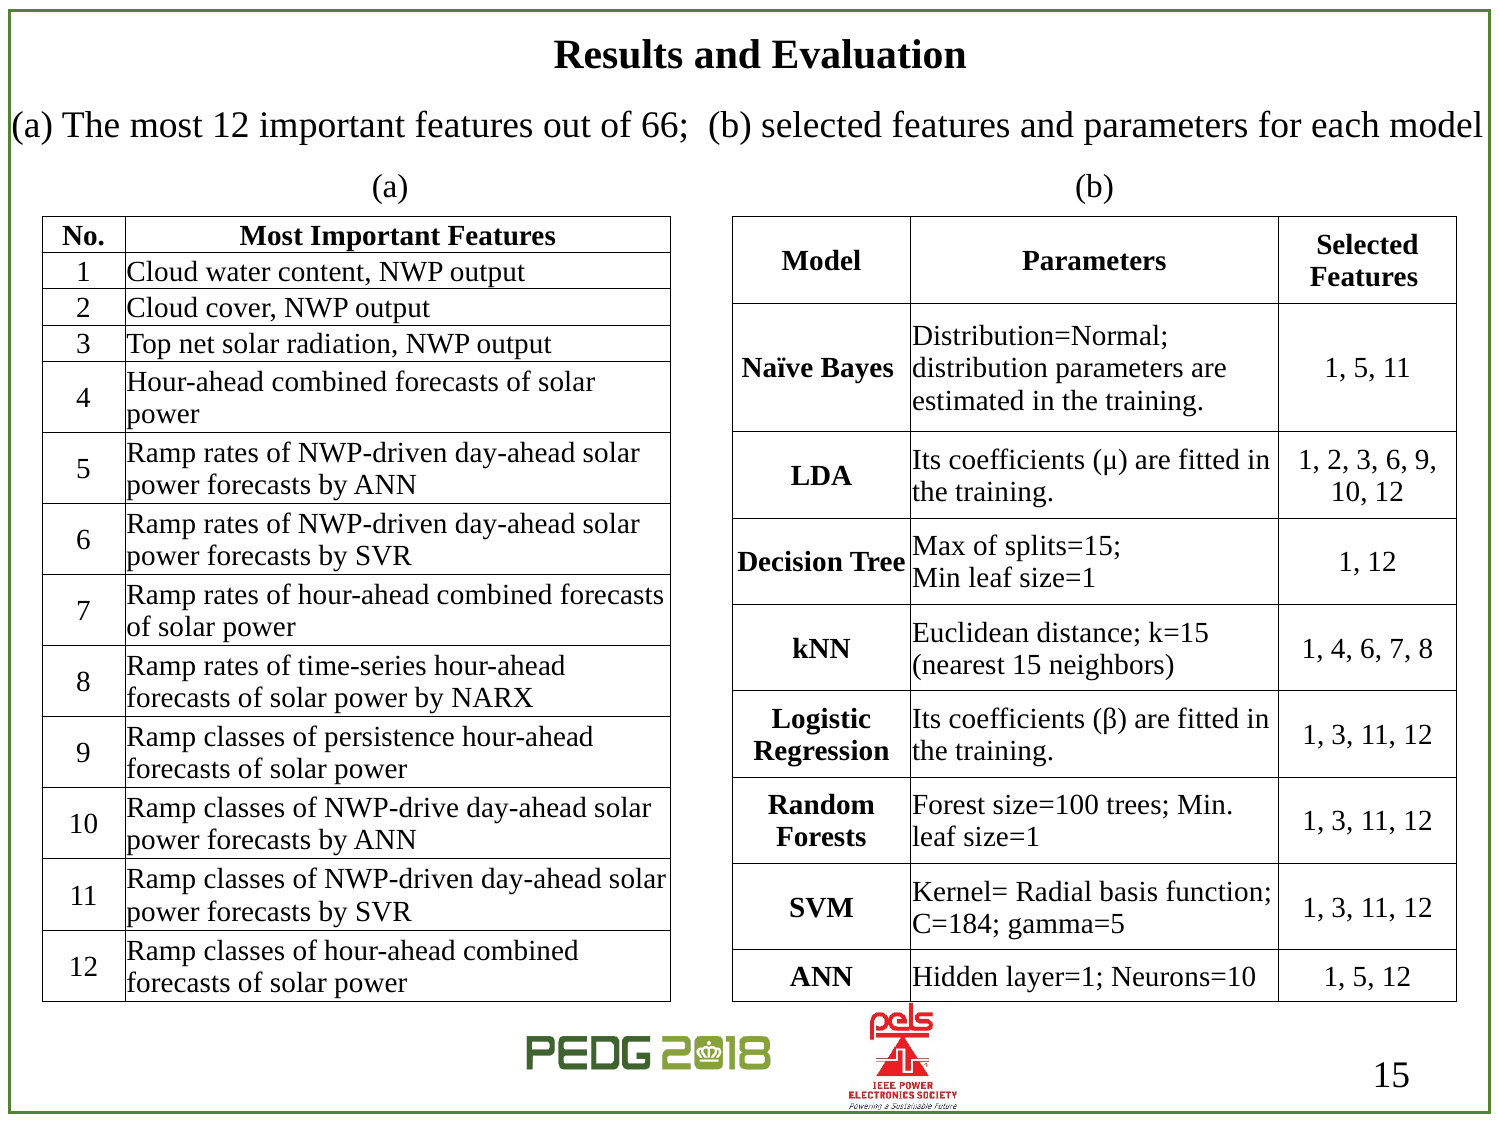

Results and Evaluation
(a) The most 12 important features out of 66;  (b) selected features and parameters for each model
(a)
(b)
| No. | Most Important Features |
| --- | --- |
| 1 | Cloud water content, NWP output |
| 2 | Cloud cover, NWP output |
| 3 | Top net solar radiation, NWP output |
| 4 | Hour-ahead combined forecasts of solar power |
| 5 | Ramp rates of NWP-driven day-ahead solar power forecasts by ANN |
| 6 | Ramp rates of NWP-driven day-ahead solar power forecasts by SVR |
| 7 | Ramp rates of hour-ahead combined forecasts of solar power |
| 8 | Ramp rates of time-series hour-ahead forecasts of solar power by NARX |
| 9 | Ramp classes of persistence hour-ahead forecasts of solar power |
| 10 | Ramp classes of NWP-drive day-ahead solar power forecasts by ANN |
| 11 | Ramp classes of NWP-driven day-ahead solar power forecasts by SVR |
| 12 | Ramp classes of hour-ahead combined forecasts of solar power |
| Model | Parameters | Selected Features |
| --- | --- | --- |
| Naïve Bayes | Distribution=Normal; distribution parameters are estimated in the training. | 1, 5, 11 |
| LDA | Its coefficients (μ) are fitted in the training. | 1, 2, 3, 6, 9, 10, 12 |
| Decision Tree | Max of splits=15; Min leaf size=1 | 1, 12 |
| kNN | Euclidean distance; k=15 (nearest 15 neighbors) | 1, 4, 6, 7, 8 |
| Logistic Regression | Its coefficients (β) are fitted in the training. | 1, 3, 11, 12 |
| Random Forests | Forest size=100 trees; Min. leaf size=1 | 1, 3, 11, 12 |
| SVM | Kernel= Radial basis function; C=184; gamma=5 | 1, 3, 11, 12 |
| ANN | Hidden layer=1; Neurons=10 | 1, 5, 12 |
15